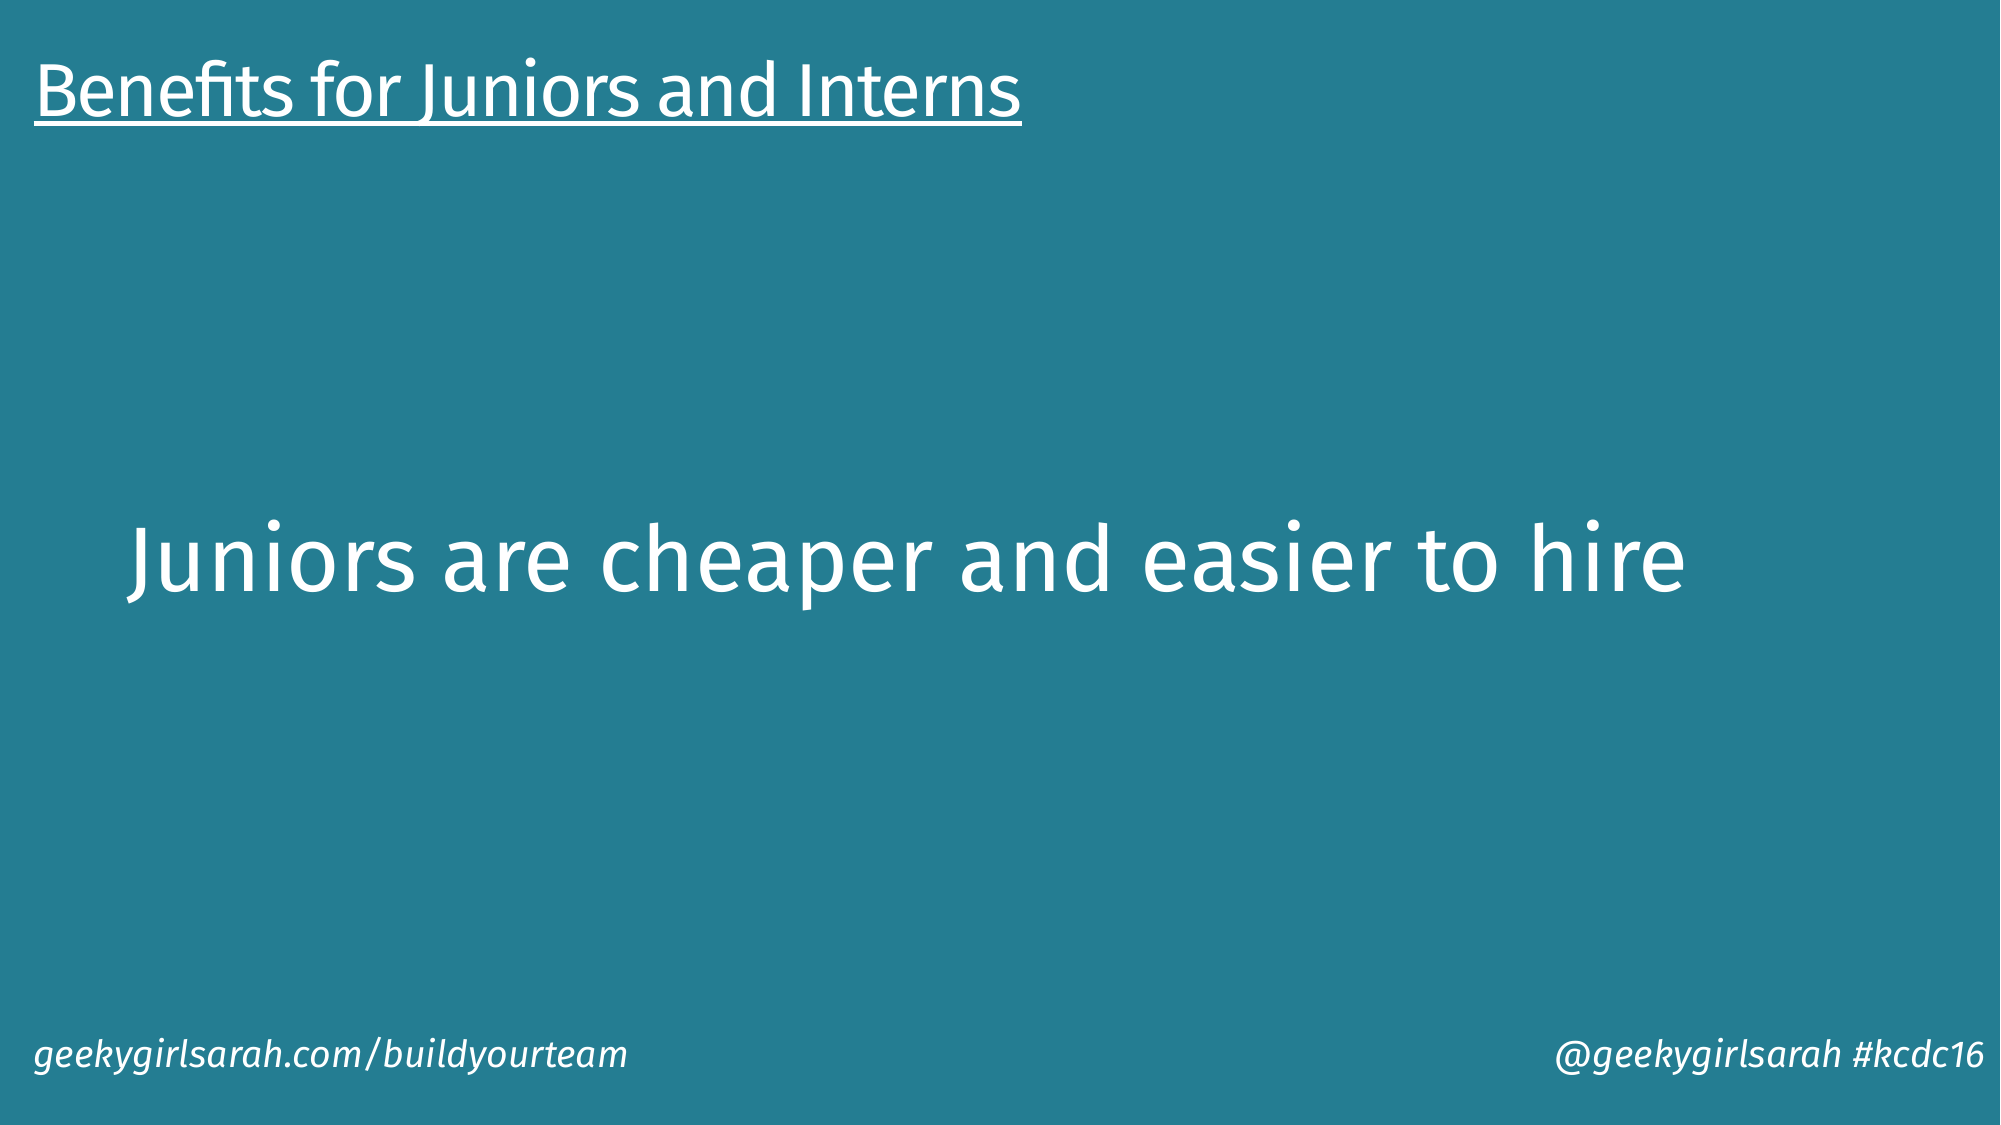

# Benefits for Juniors and Interns
Juniors are cheaper and easier to hire